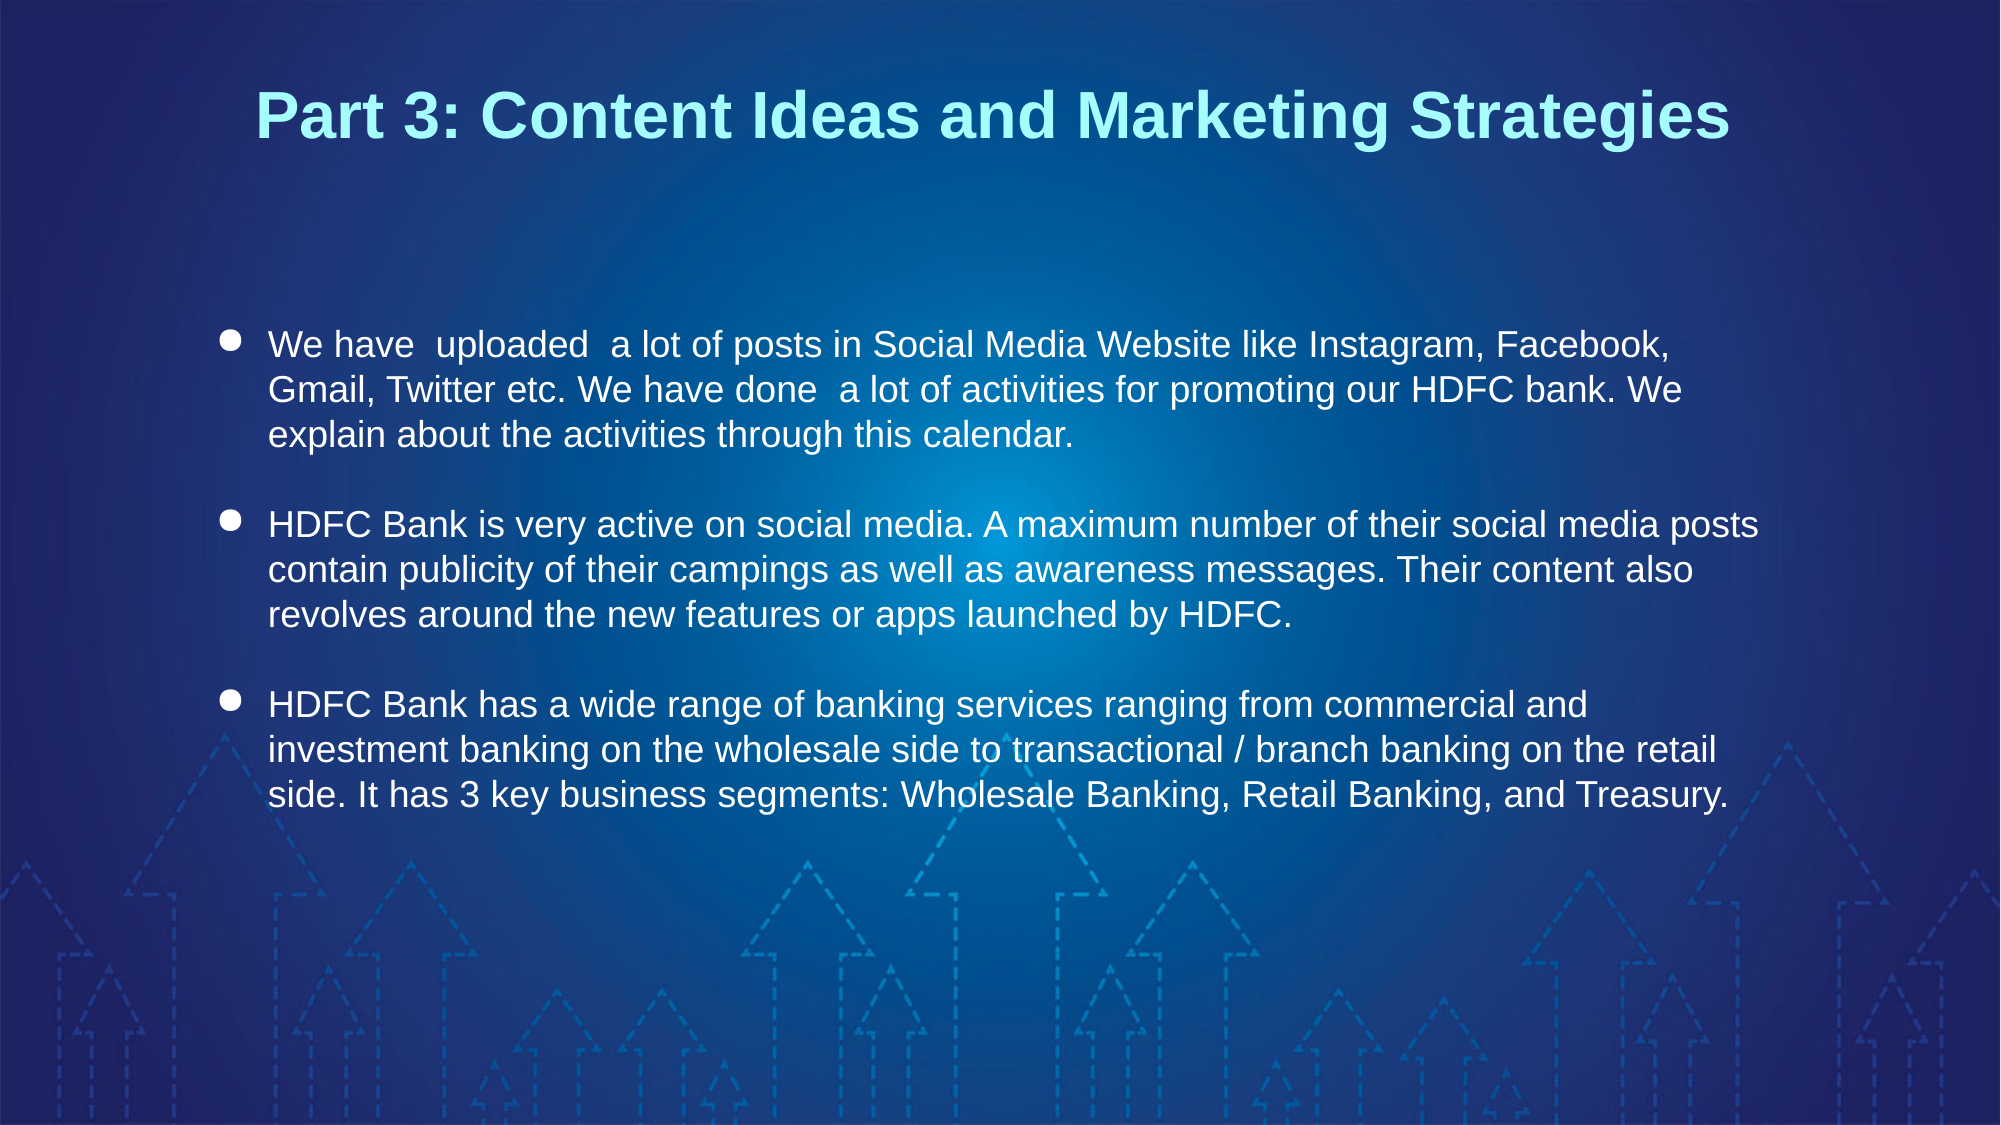

Part 3: Content Ideas and Marketing Strategies

We have  uploaded  a lot of posts in Social Media Website like Instagram, Facebook, Gmail, Twitter etc. We have done  a lot of activities for promoting our HDFC bank. We explain about the activities through this calendar.

HDFC Bank is very active on social media. A maximum number of their social media posts contain publicity of their campings as well as awareness messages. Their content also revolves around the new features or apps launched by HDFC.

HDFC Bank has a wide range of banking services ranging from commercial and investment banking on the wholesale side to transactional / branch banking on the retail side. It has 3 key business segments: Wholesale Banking, Retail Banking, and Treasury.